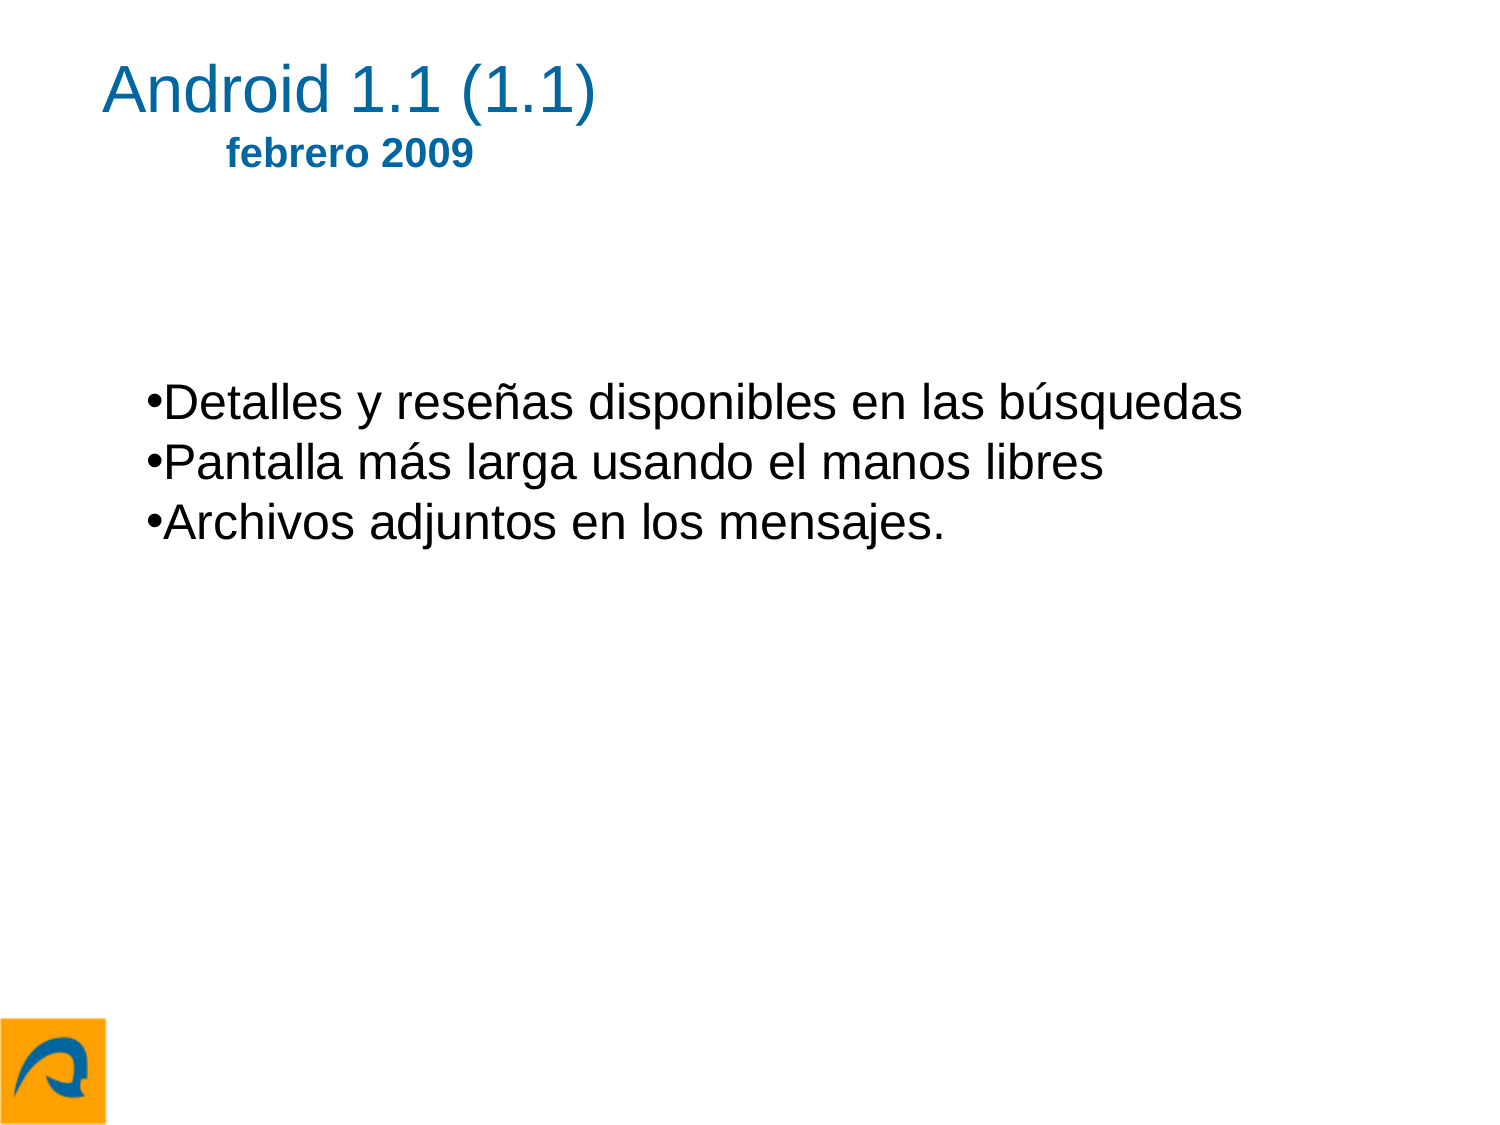

# Android 1.1 (1.1) febrero 2009
Detalles y reseñas disponibles en las búsquedas
Pantalla más larga usando el manos libres
Archivos adjuntos en los mensajes.